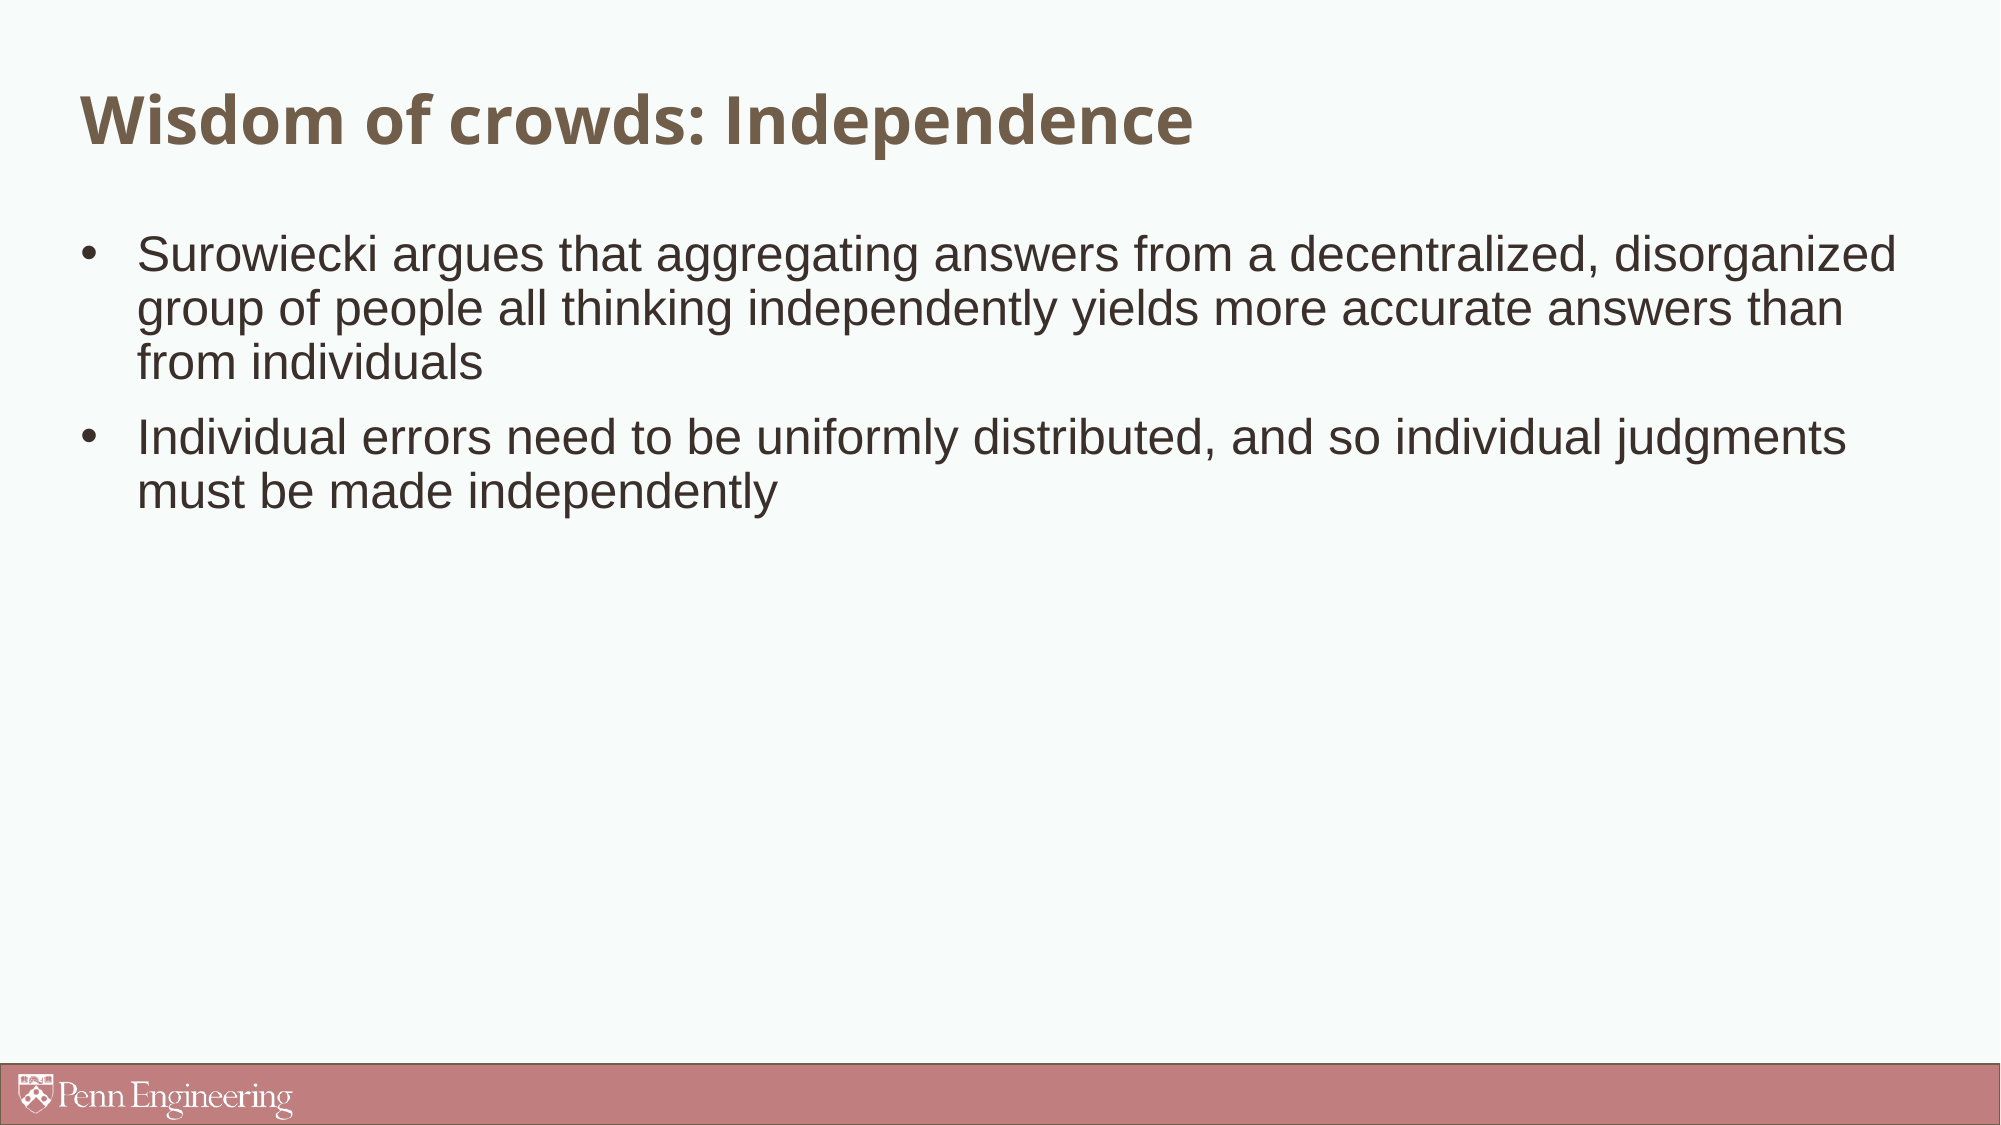

# Wisdom of crowds: Independence
Surowiecki argues that aggregating answers from a decentralized, disorganized group of people all thinking independently yields more accurate answers than from individuals
Individual errors need to be uniformly distributed, and so individual judgments must be made independently